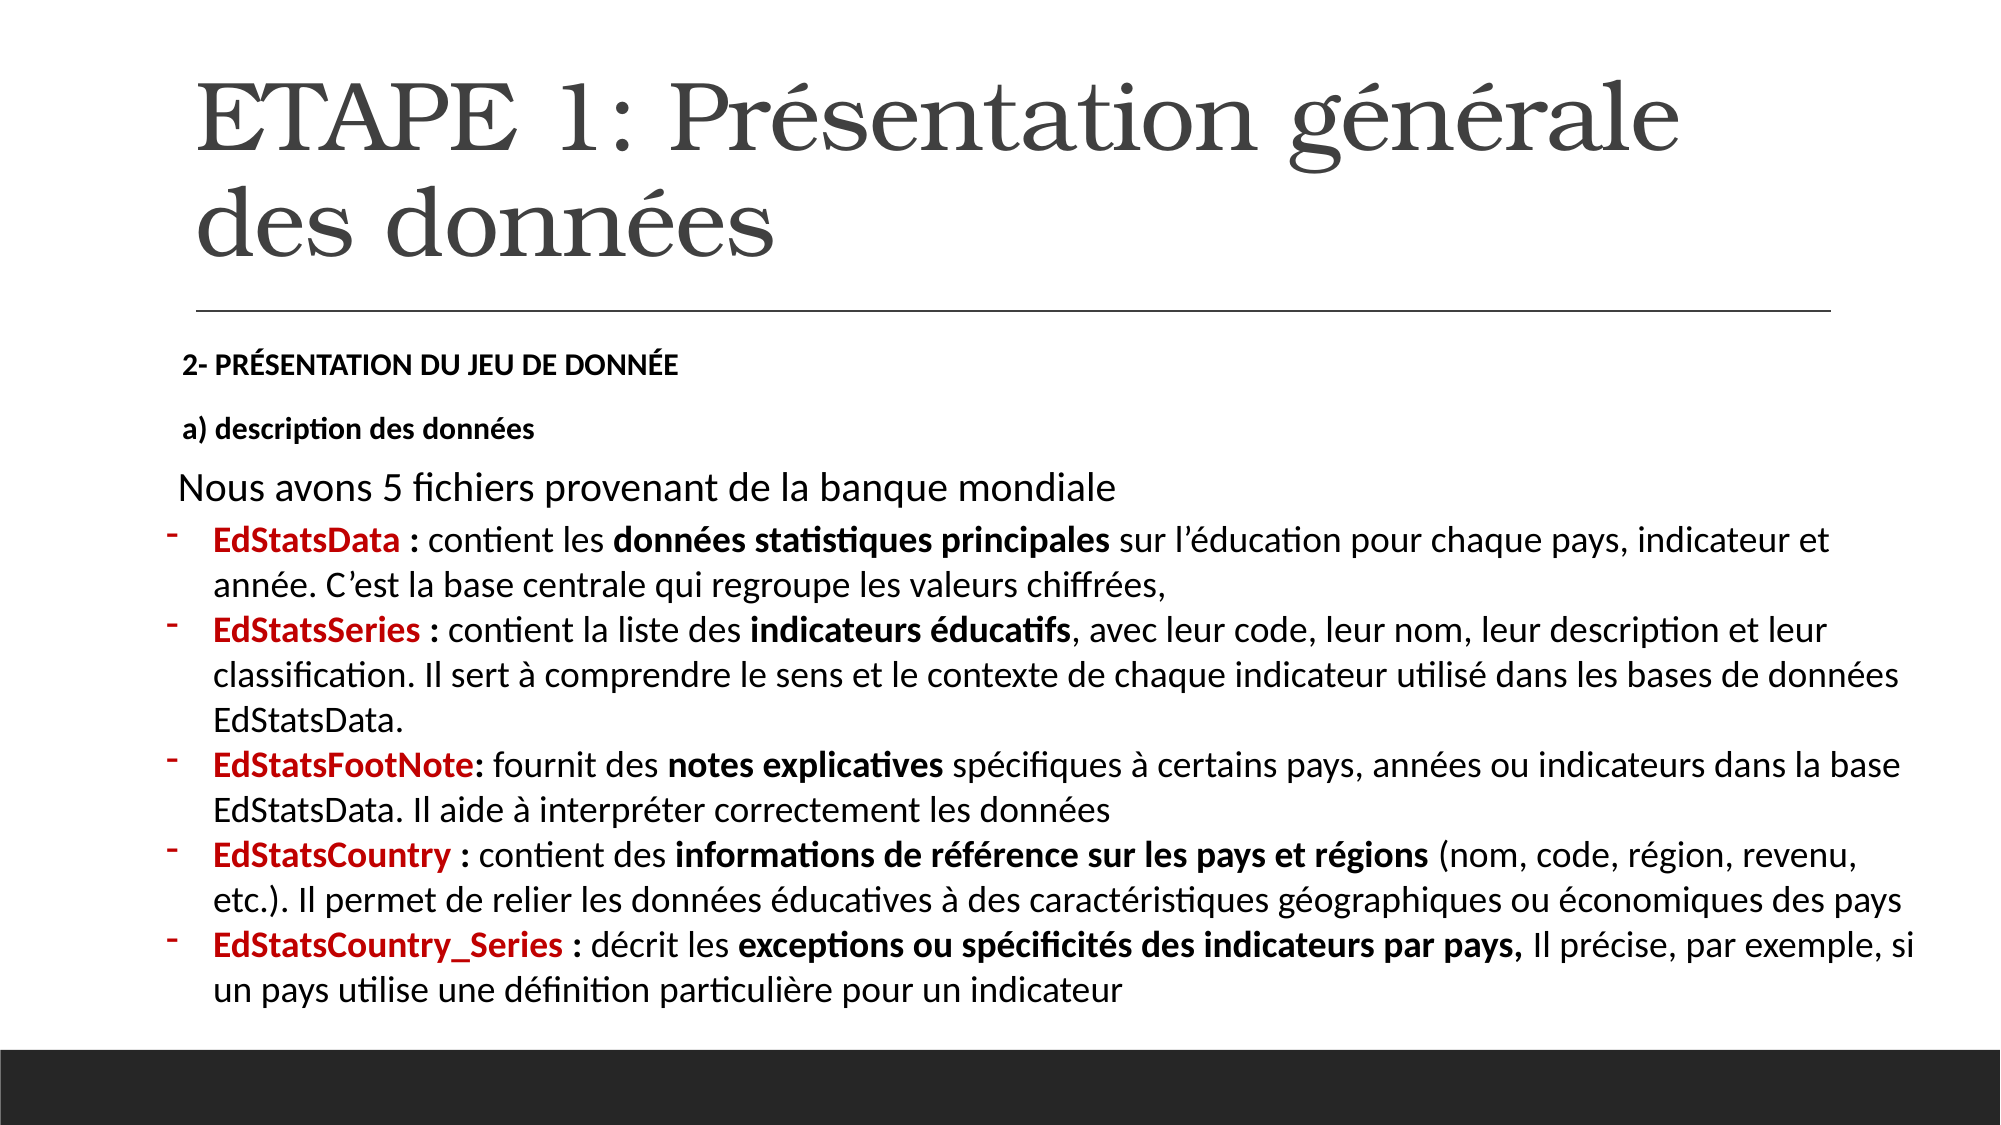

# ETAPE 1: Présentation générale des données
2- présentation du jeu de donnée
a) description des données
Nous avons 5 fichiers provenant de la banque mondiale
EdStatsData : contient les données statistiques principales sur l’éducation pour chaque pays, indicateur et année. C’est la base centrale qui regroupe les valeurs chiffrées,
EdStatsSeries : contient la liste des indicateurs éducatifs, avec leur code, leur nom, leur description et leur classification. Il sert à comprendre le sens et le contexte de chaque indicateur utilisé dans les bases de données EdStatsData.
EdStatsFootNote: fournit des notes explicatives spécifiques à certains pays, années ou indicateurs dans la base EdStatsData. Il aide à interpréter correctement les données
EdStatsCountry : contient des informations de référence sur les pays et régions (nom, code, région, revenu, etc.). Il permet de relier les données éducatives à des caractéristiques géographiques ou économiques des pays
EdStatsCountry_Series : décrit les exceptions ou spécificités des indicateurs par pays, Il précise, par exemple, si un pays utilise une définition particulière pour un indicateur